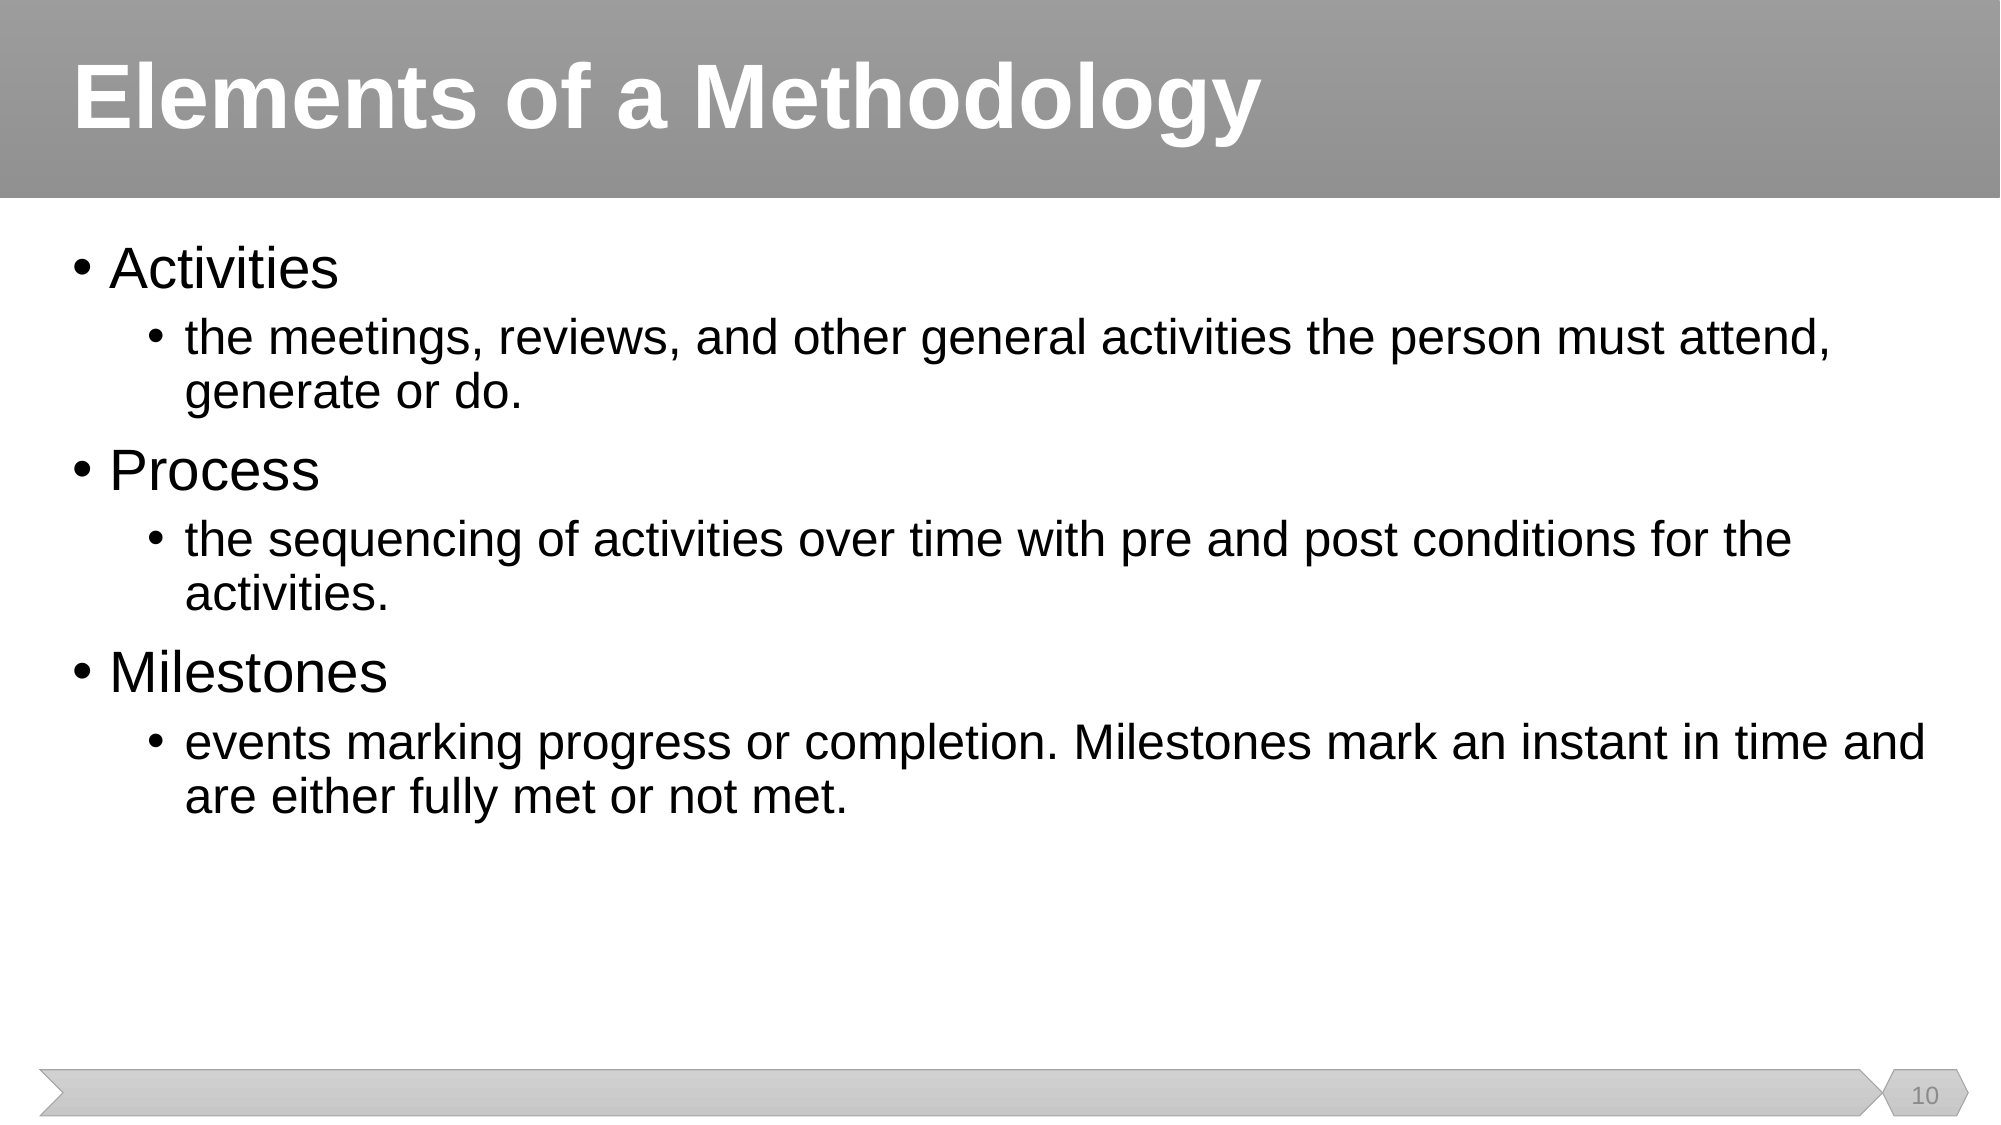

# Elements of a Methodology
Activities
the meetings, reviews, and other general activities the person must attend, generate or do.
Process
the sequencing of activities over time with pre and post conditions for the activities.
Milestones
events marking progress or completion. Milestones mark an instant in time and are either fully met or not met.
10